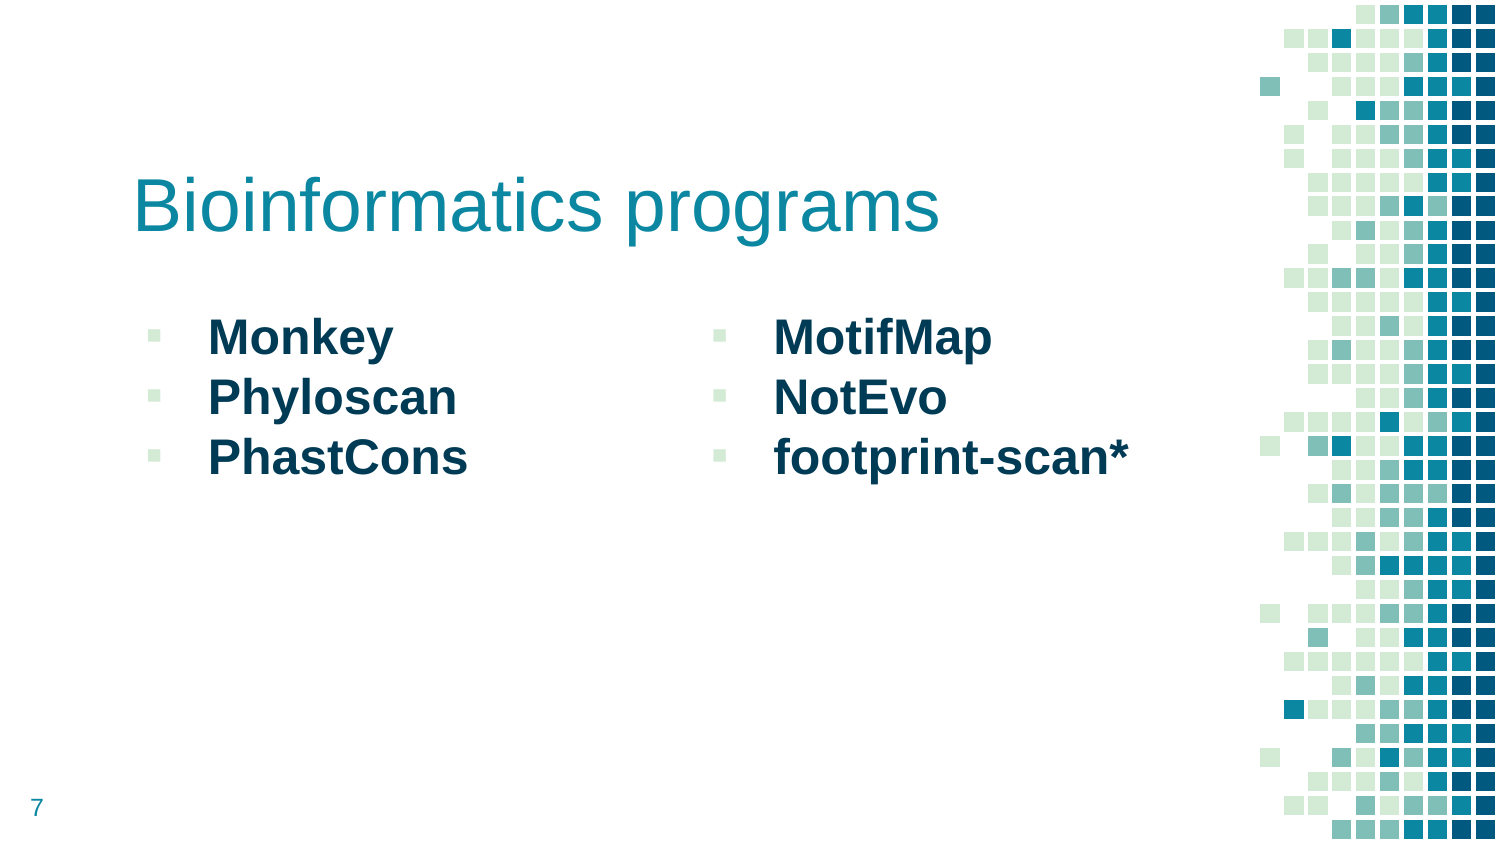

# Bioinformatics programs
Monkey
Phyloscan
PhastCons
MotifMap
NotEvo
footprint-scan*
7